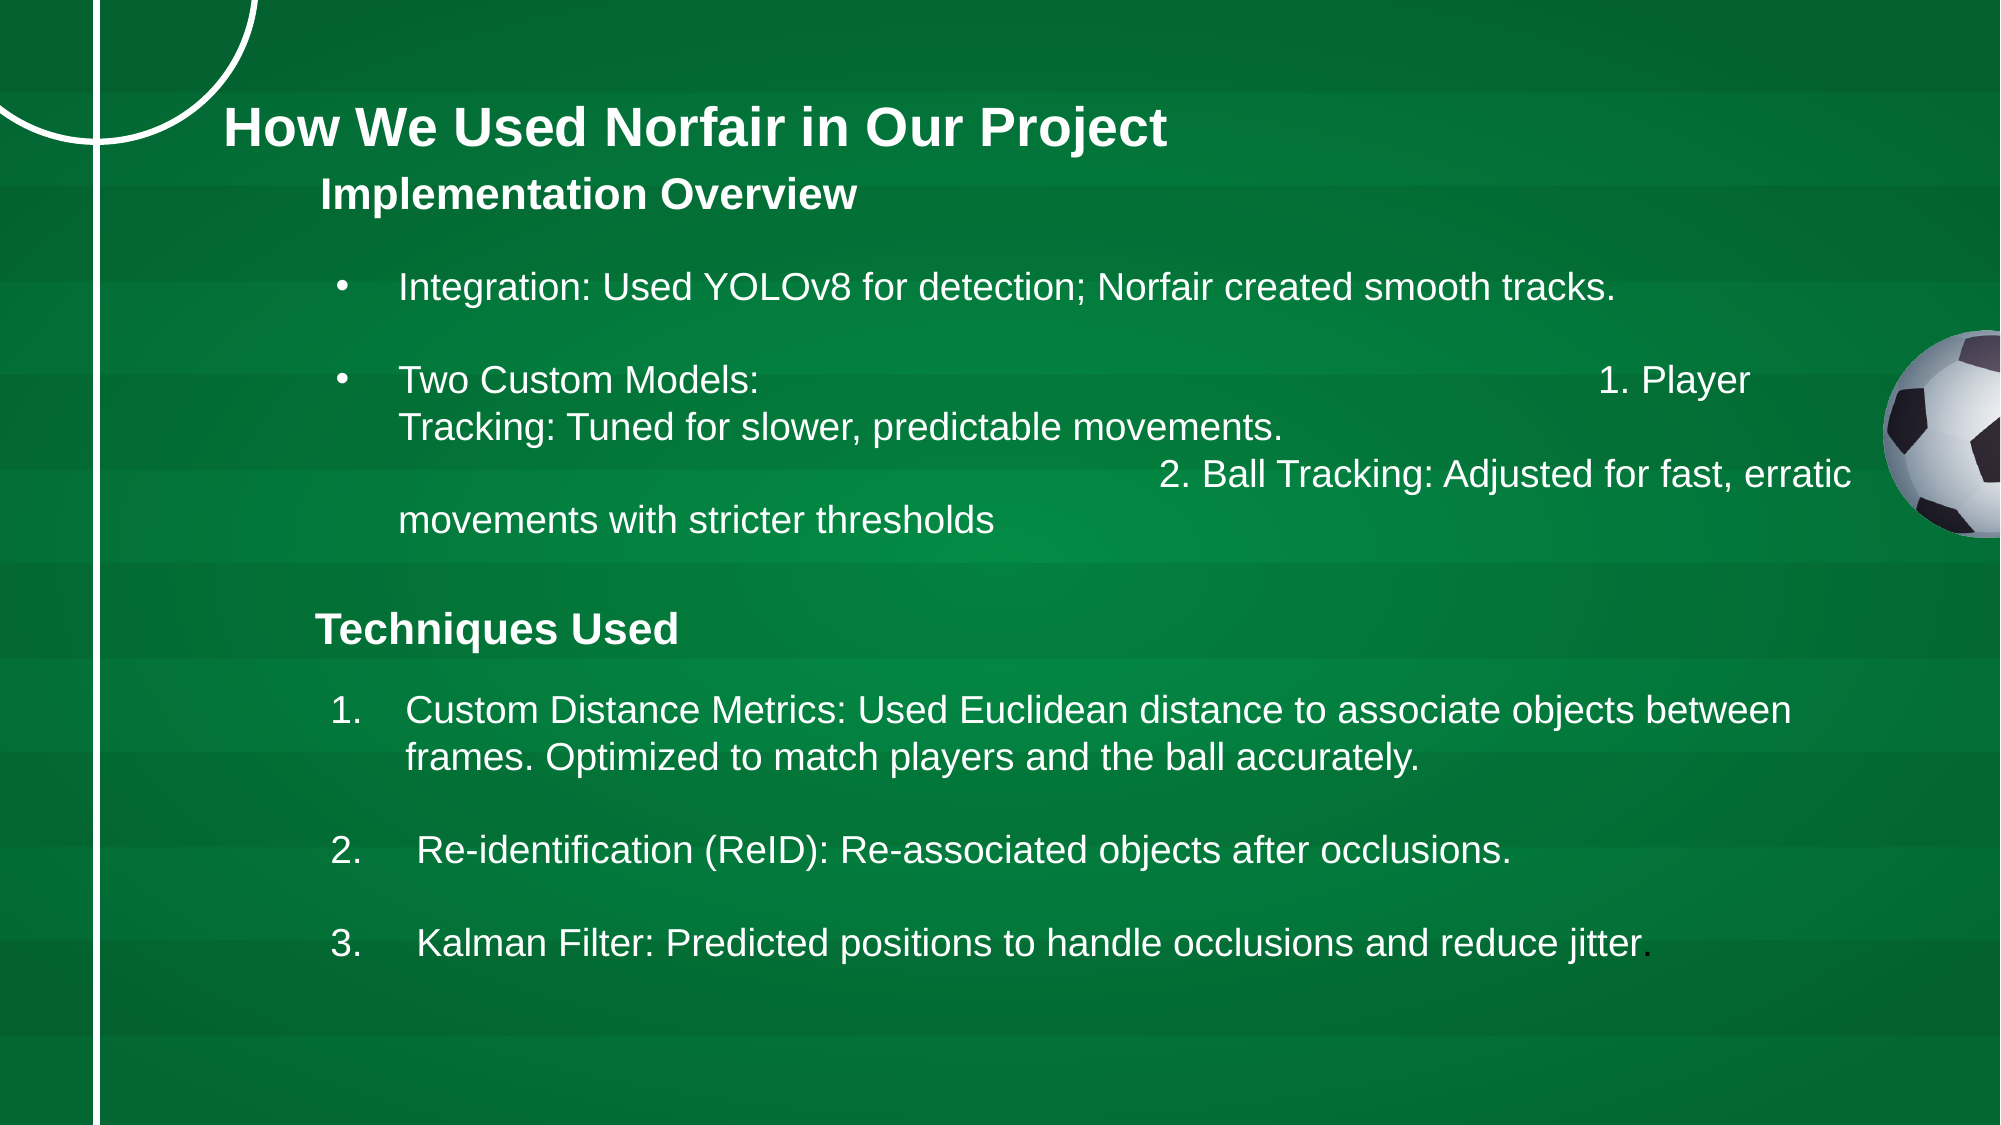

How We Used Norfair in Our Project
Implementation Overview

Integration: Used YOLOv8 for detection; Norfair created smooth tracks.

Two Custom Models: 						1. Player Tracking: Tuned for slower, predictable movements.									 2. Ball Tracking: Adjusted for fast, erratic movements with stricter thresholds
Techniques Used
Custom Distance Metrics: Used Euclidean distance to associate objects between frames. Optimized to match players and the ball accurately.

 Re-identification (ReID): Re-associated objects after occlusions.

 Kalman Filter: Predicted positions to handle occlusions and reduce jitter.